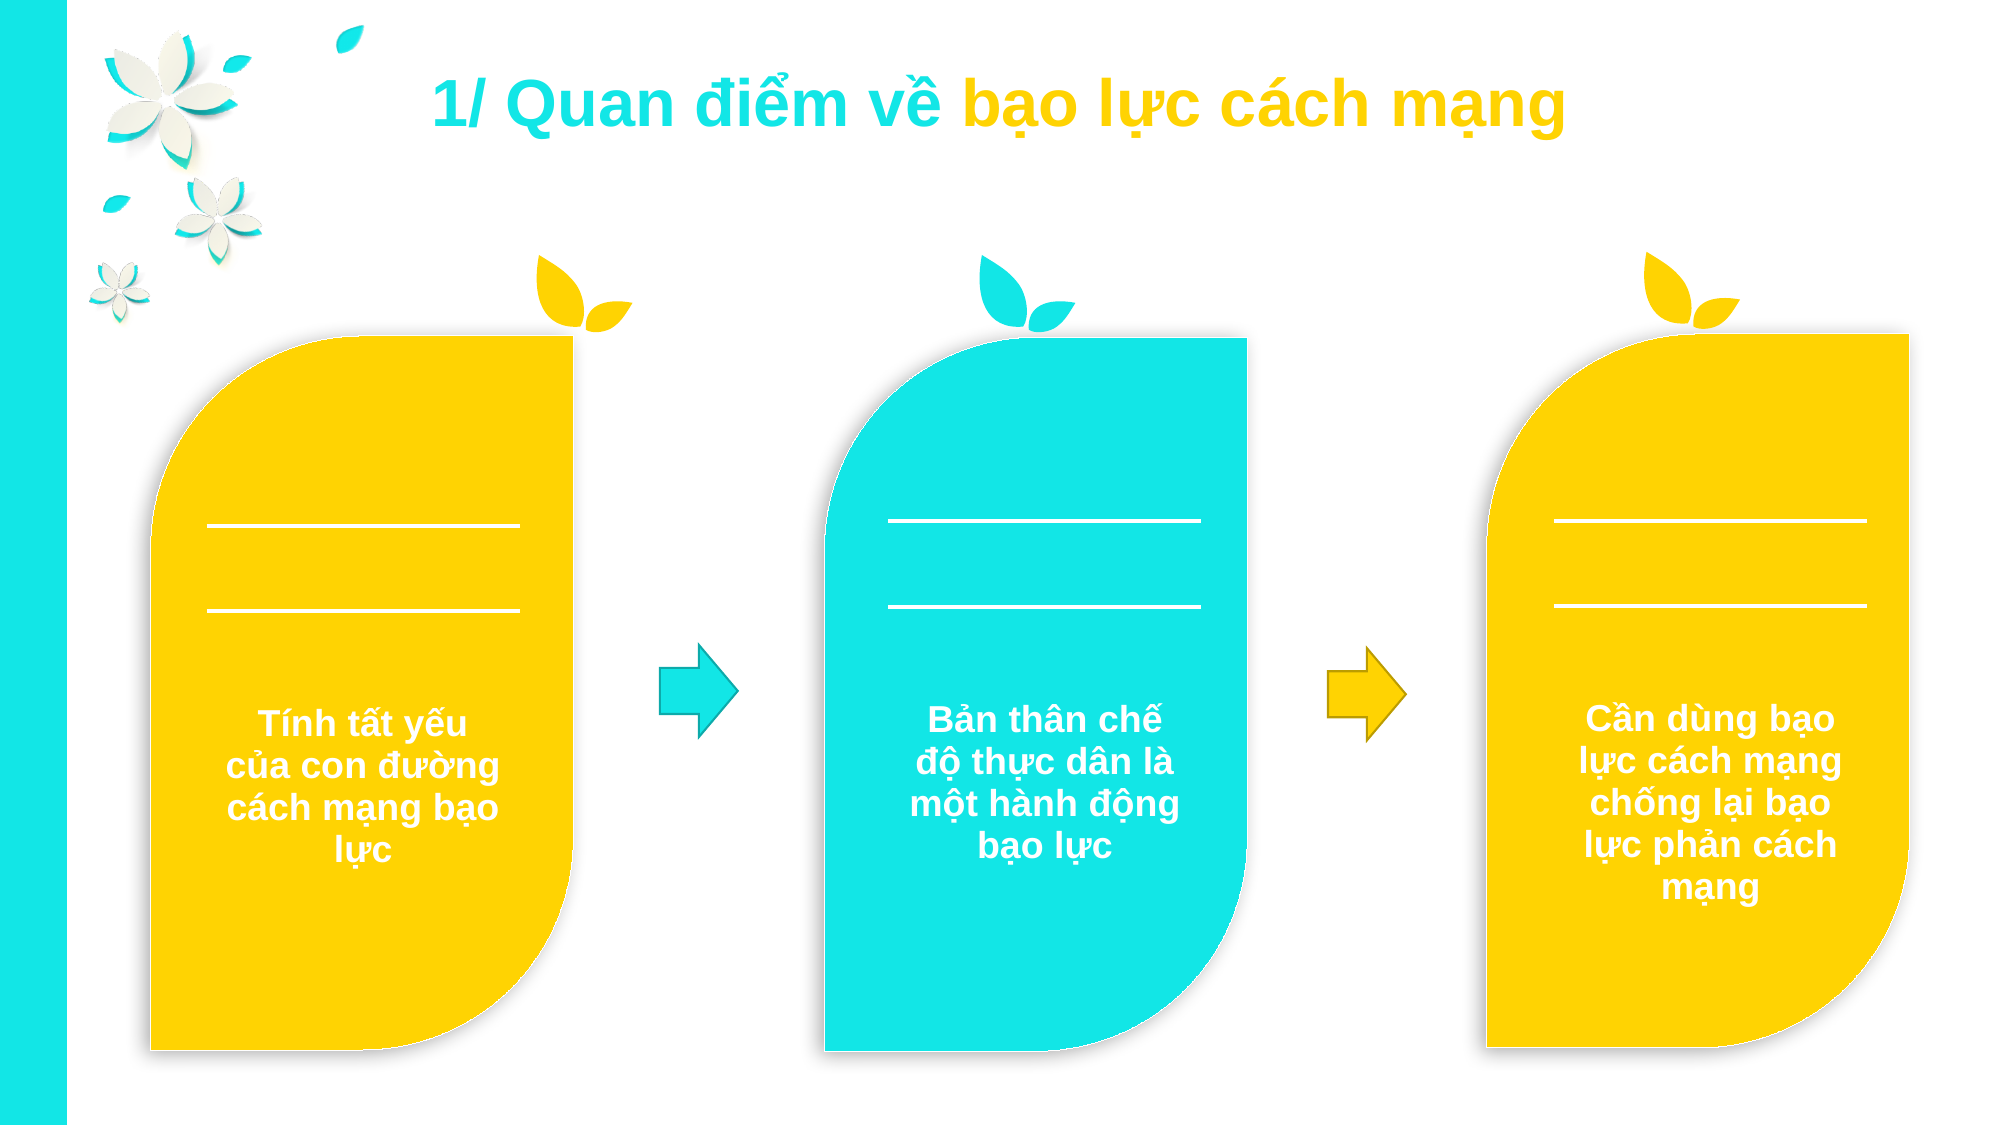

1/ Quan điểm về bạo lực cách mạng

|  |  |  |
| --- | --- | --- |
|  |  |  |
|  |  |  |
|  | Cần dùng bạo lực cách mạng chống lại bạo lực phản cách mạng |  |
|  |  |  |
|  |  |  |
|  |  |  |
|  |  |  |
| --- | --- | --- |
|  |  |  |
|  |  |  |
|  | Bản thân chế độ thực dân là một hành động bạo lực |  |
|  |  |  |
|  |  |  |
|  |  |  |
|  |  |  |
| --- | --- | --- |
|  |  |  |
|  |  |  |
|  | Tính tất yếu của con đường cách mạng bạo lực |  |
|  |  |  |
|  |  |  |
|  |  |  |